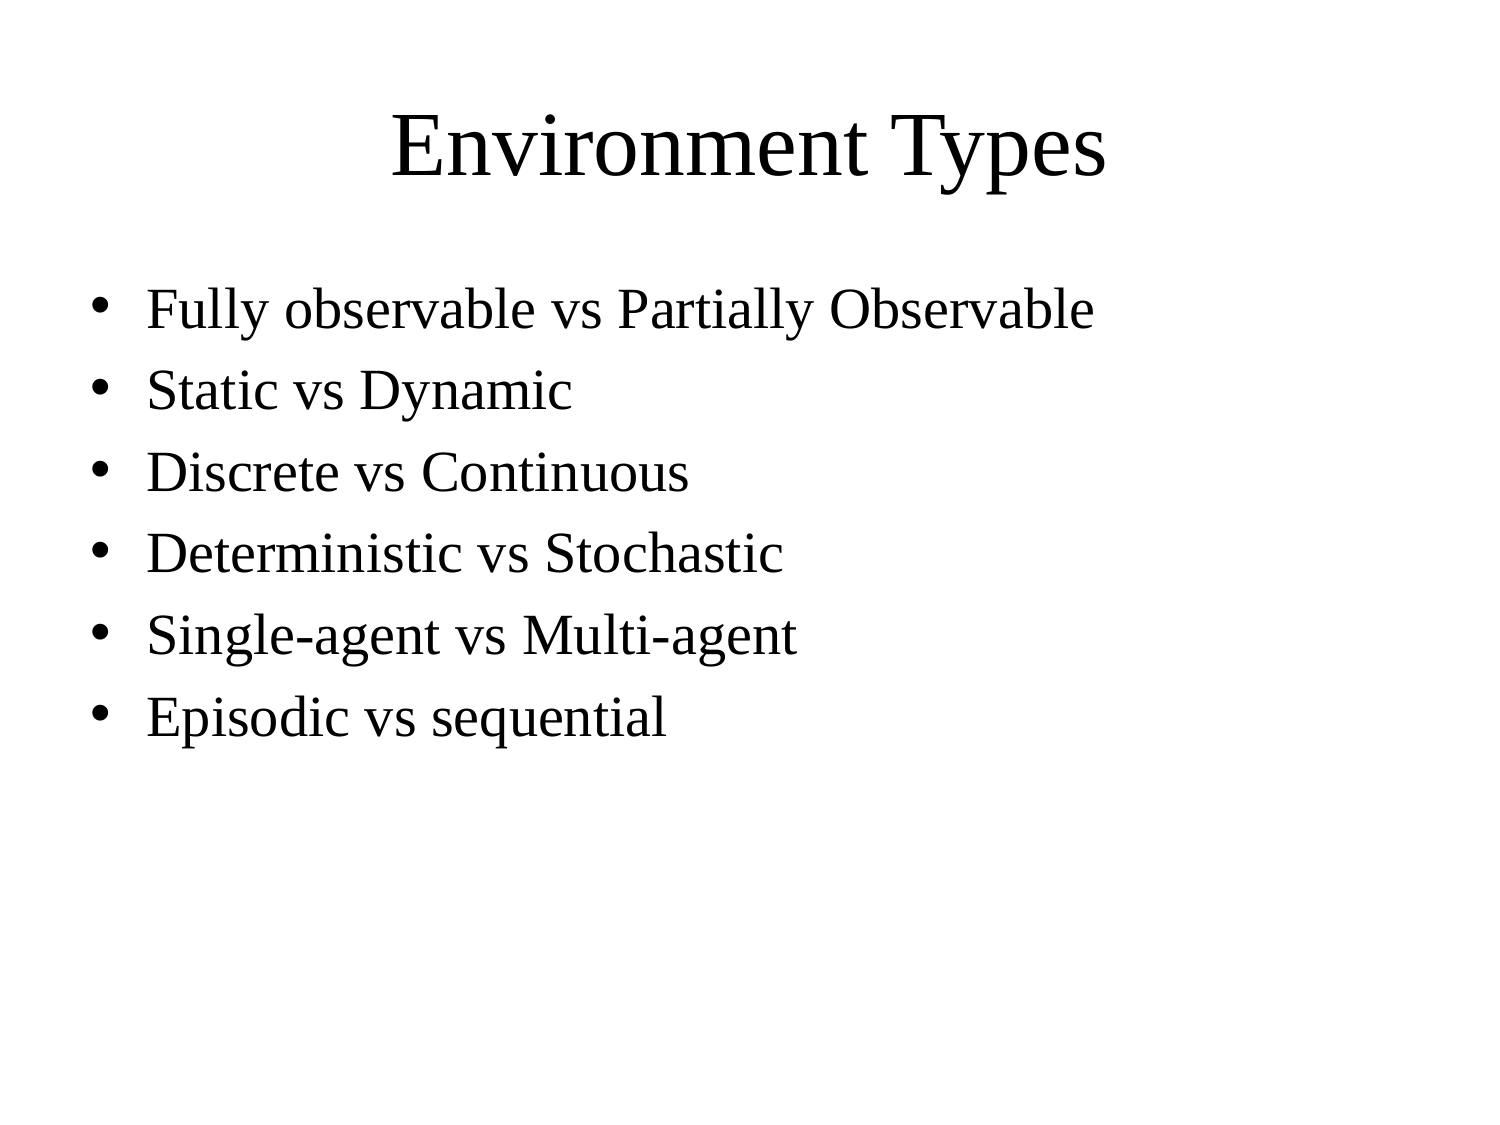

# Environment Types
Fully observable vs Partially Observable
Static vs Dynamic
Discrete vs Continuous
Deterministic vs Stochastic
Single-agent vs Multi-agent
Episodic vs sequential